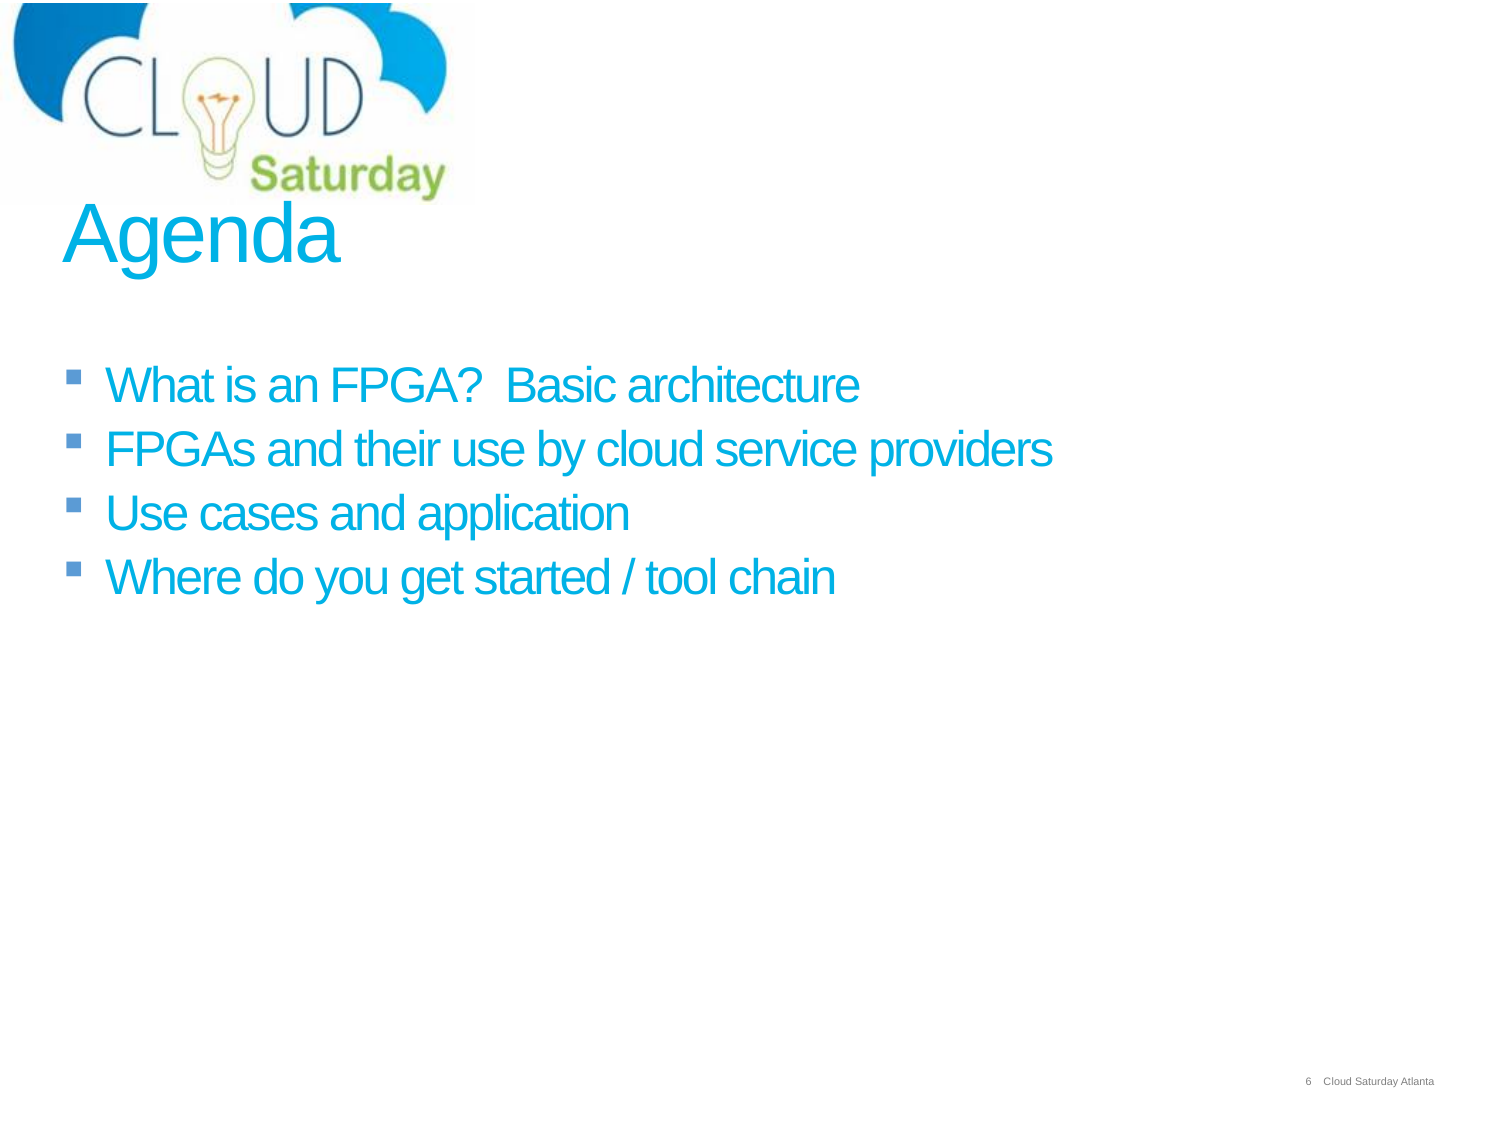

# Agenda
What is an FPGA?  Basic architecture
FPGAs and their use by cloud service providers
Use cases and application
Where do you get started / tool chain